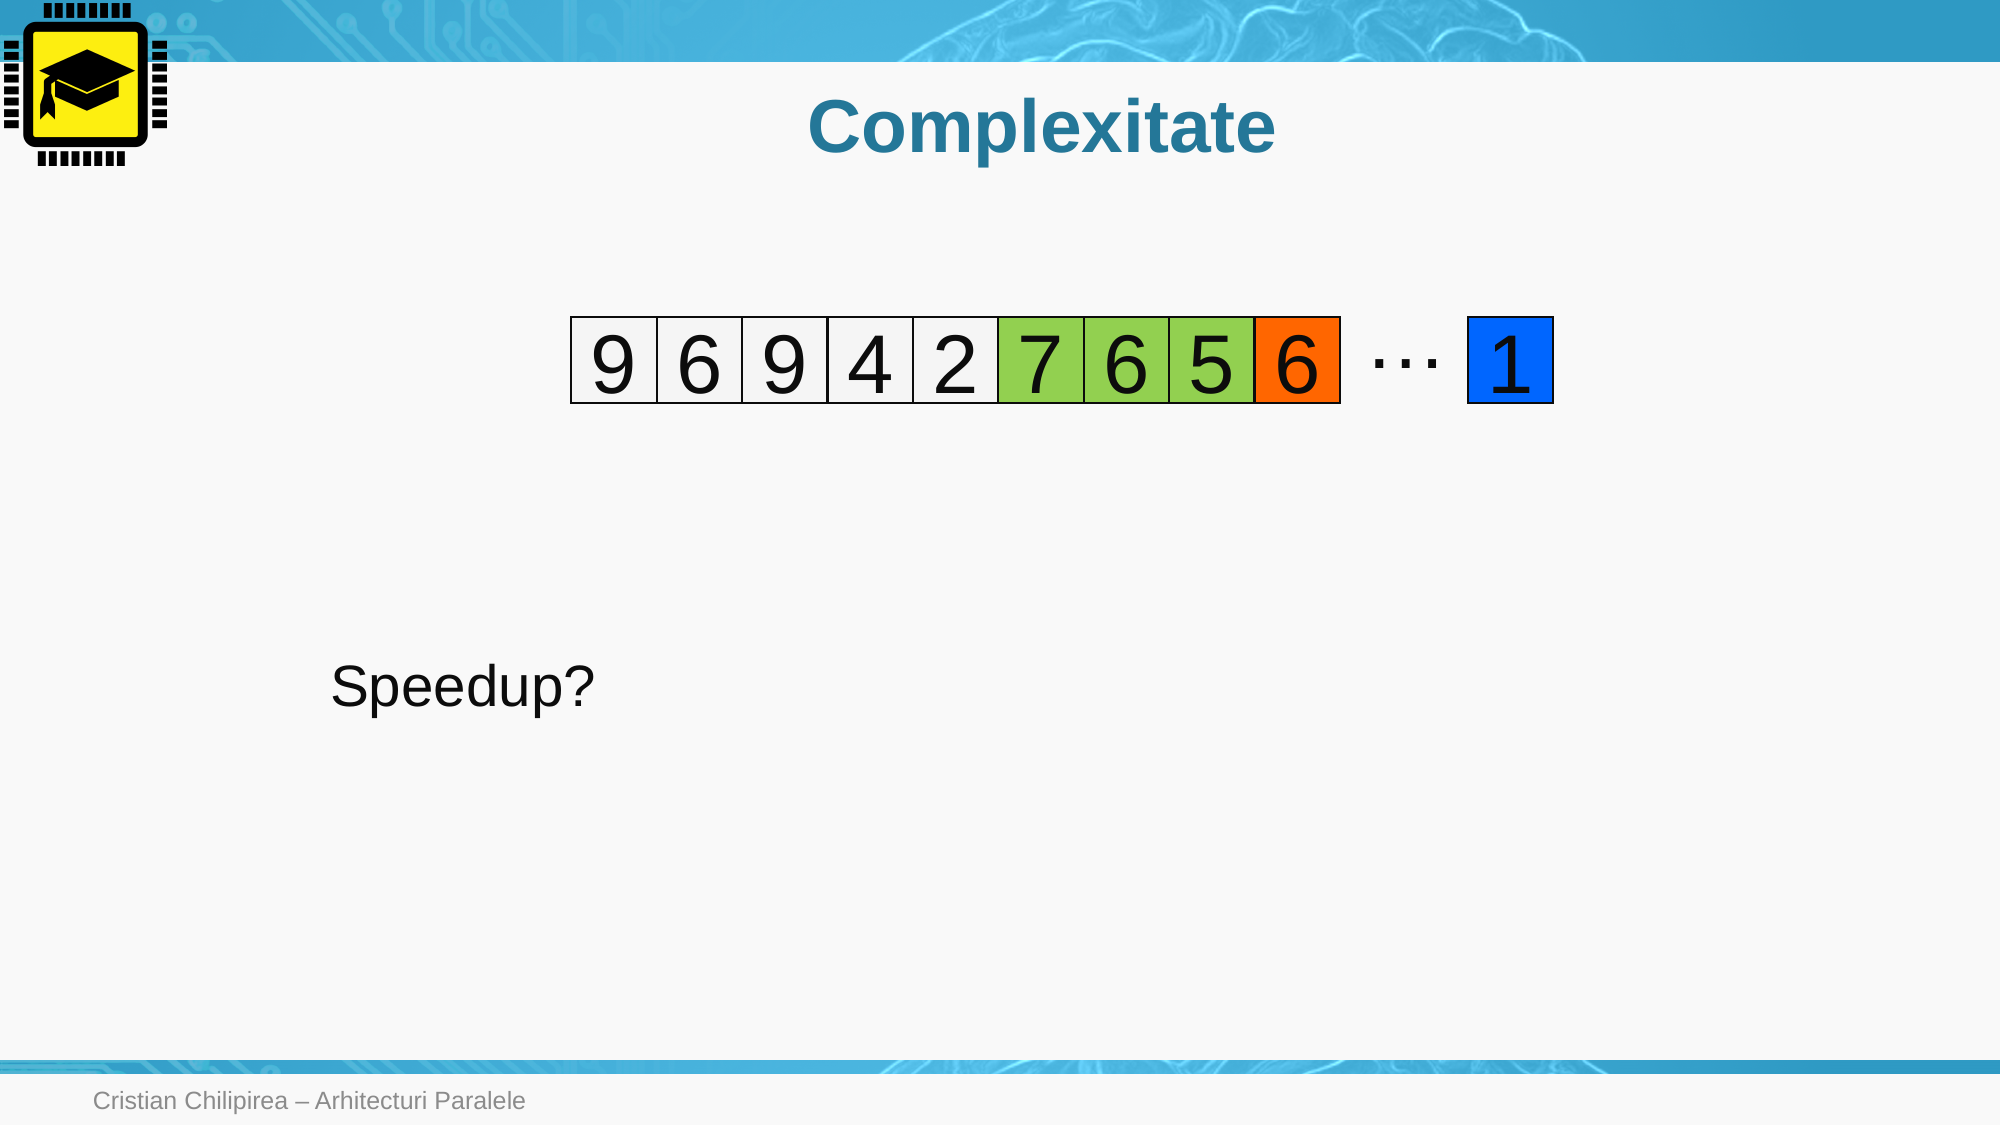

# Complexitate
…
9
6
9
1
4
2
7
6
5
6
Speedup?
Cristian Chilipirea – Arhitecturi Paralele